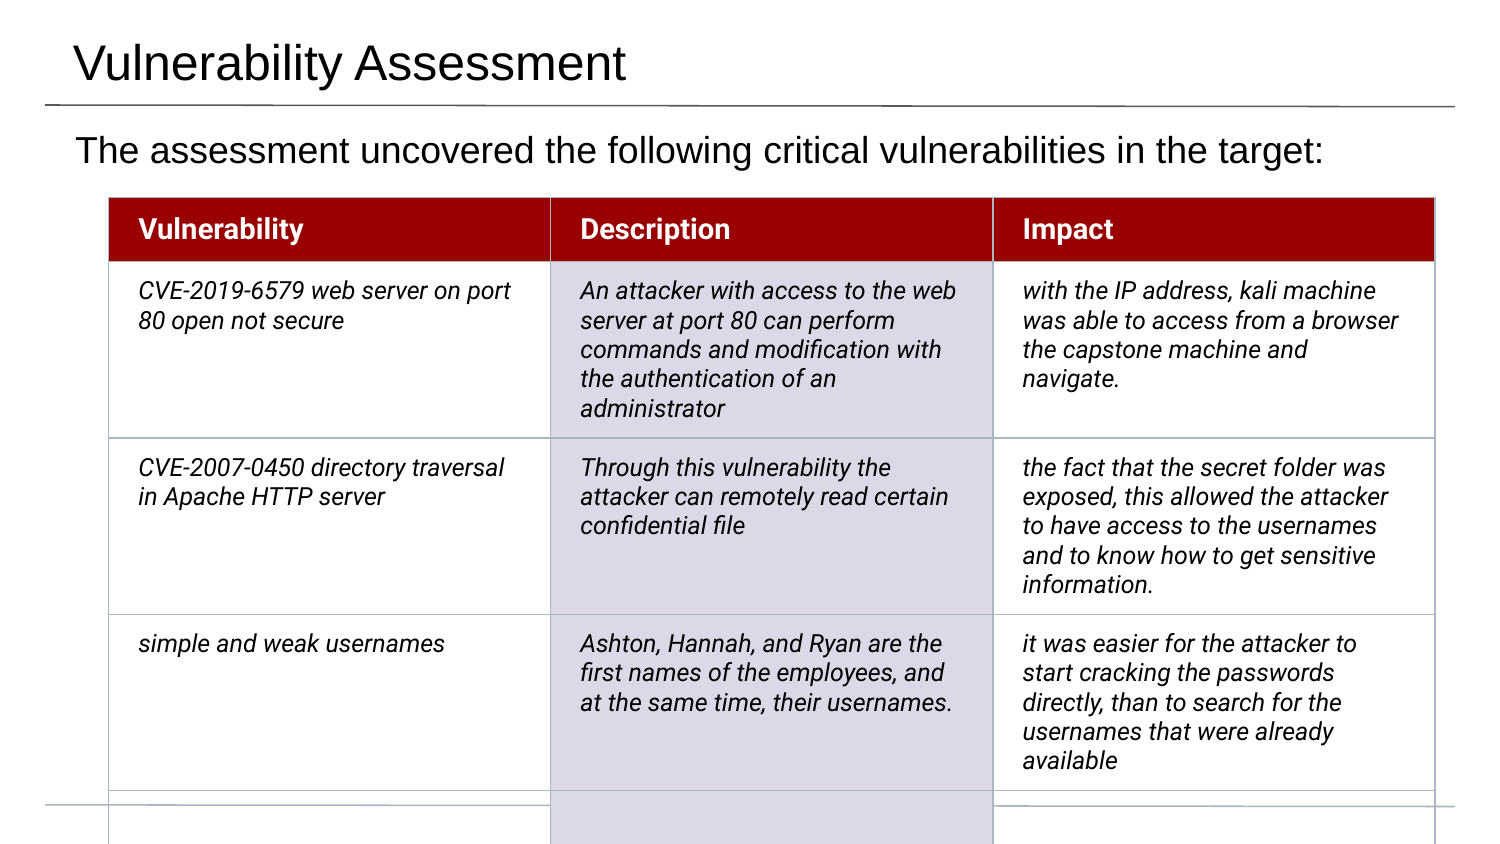

# Vulnerability Assessment
The assessment uncovered the following critical vulnerabilities in the target:
| Vulnerability | Description | Impact |
| --- | --- | --- |
| CVE-2019-6579 web server on port 80 open not secure | An attacker with access to the web server at port 80 can perform commands and modification with the authentication of an administrator | with the IP address, kali machine was able to access from a browser the capstone machine and navigate. |
| CVE-2007-0450 directory traversal in Apache HTTP server | Through this vulnerability the attacker can remotely read certain confidential file | the fact that the secret folder was exposed, this allowed the attacker to have access to the usernames and to know how to get sensitive information. |
| simple and weak usernames | Ashton, Hannah, and Ryan are the first names of the employees, and at the same time, their usernames. | it was easier for the attacker to start cracking the passwords directly, than to search for the usernames that were already available |
|  |  |  |